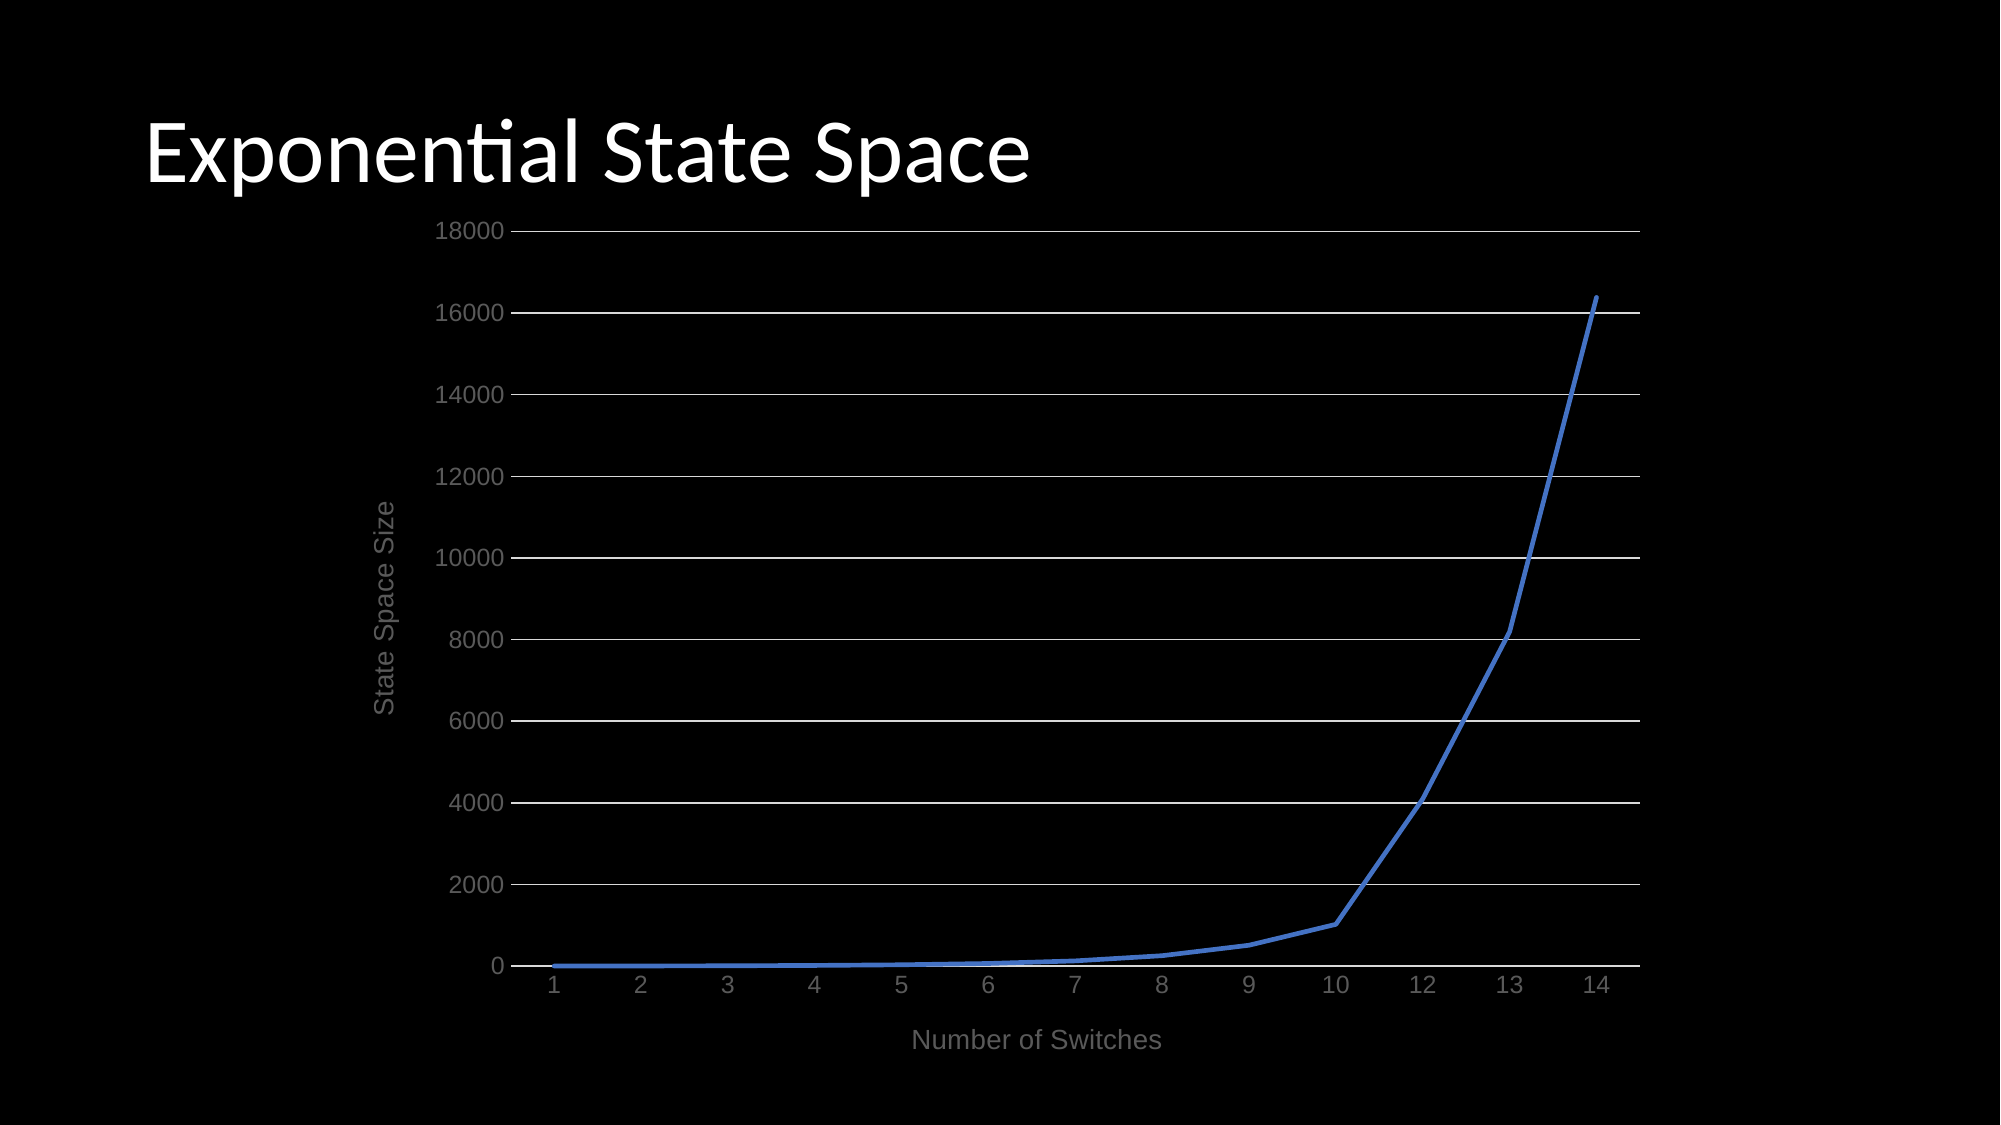

Exponential State Space

### Chart

| Category | Series 1 |
|---|---|
| 1 | 2.0 |
| 2 | 4.0 |
| 3 | 8.0 |
| 4 | 16.0 |
| 5 | 32.0 |
| 6 | 64.0 |
| 7 | 128.0 |
| 8 | 256.0 |
| 9 | 512.0 |
| 10 | 1024.0 |
| 12 | 4096.0 |
| 13 | 8192.0 |
| 14 | 16384.0 |